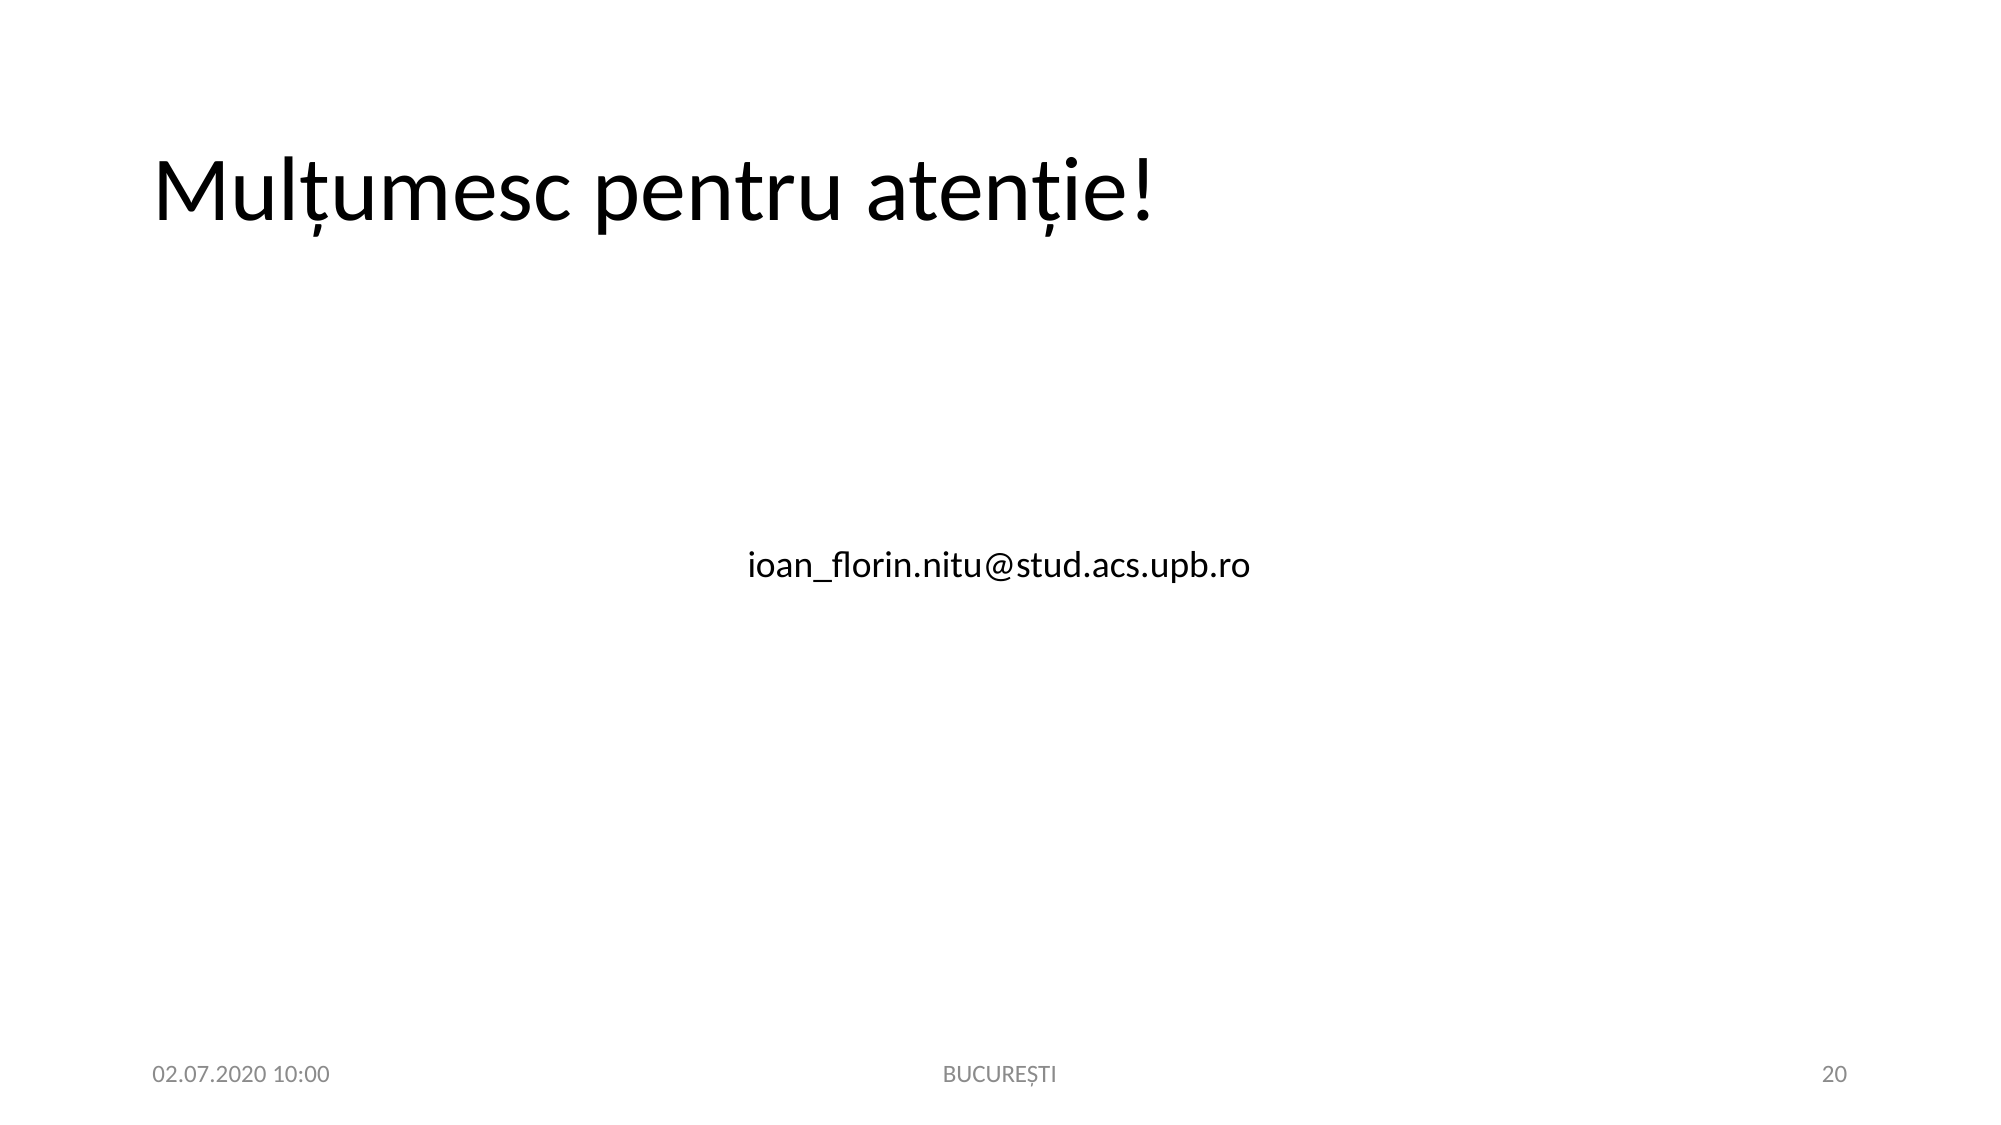

Mulțumesc pentru atenție!
ioan_florin.nitu@stud.acs.upb.ro
02.07.2020 10:00
BUCUREȘTI
20